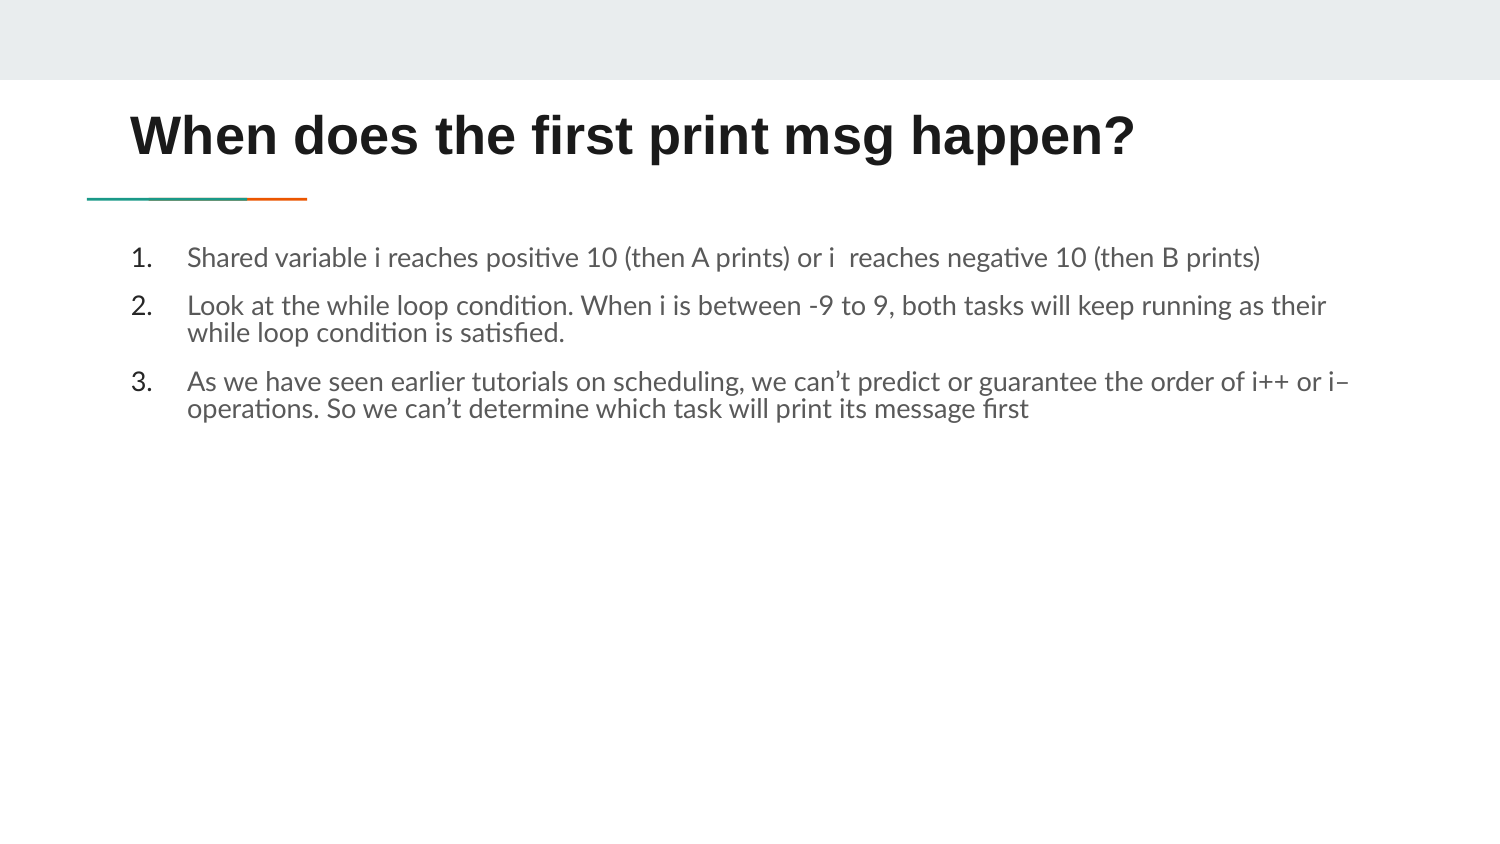

# When does the first print msg happen?
Shared variable i reaches positive 10 (then A prints) or i  reaches negative 10 (then B prints)
Look at the while loop condition. When i is between -9 to 9, both tasks will keep running as their while loop condition is satisfied.
As we have seen earlier tutorials on scheduling, we can’t predict or guarantee the order of i++ or i– operations. So we can’t determine which task will print its message first